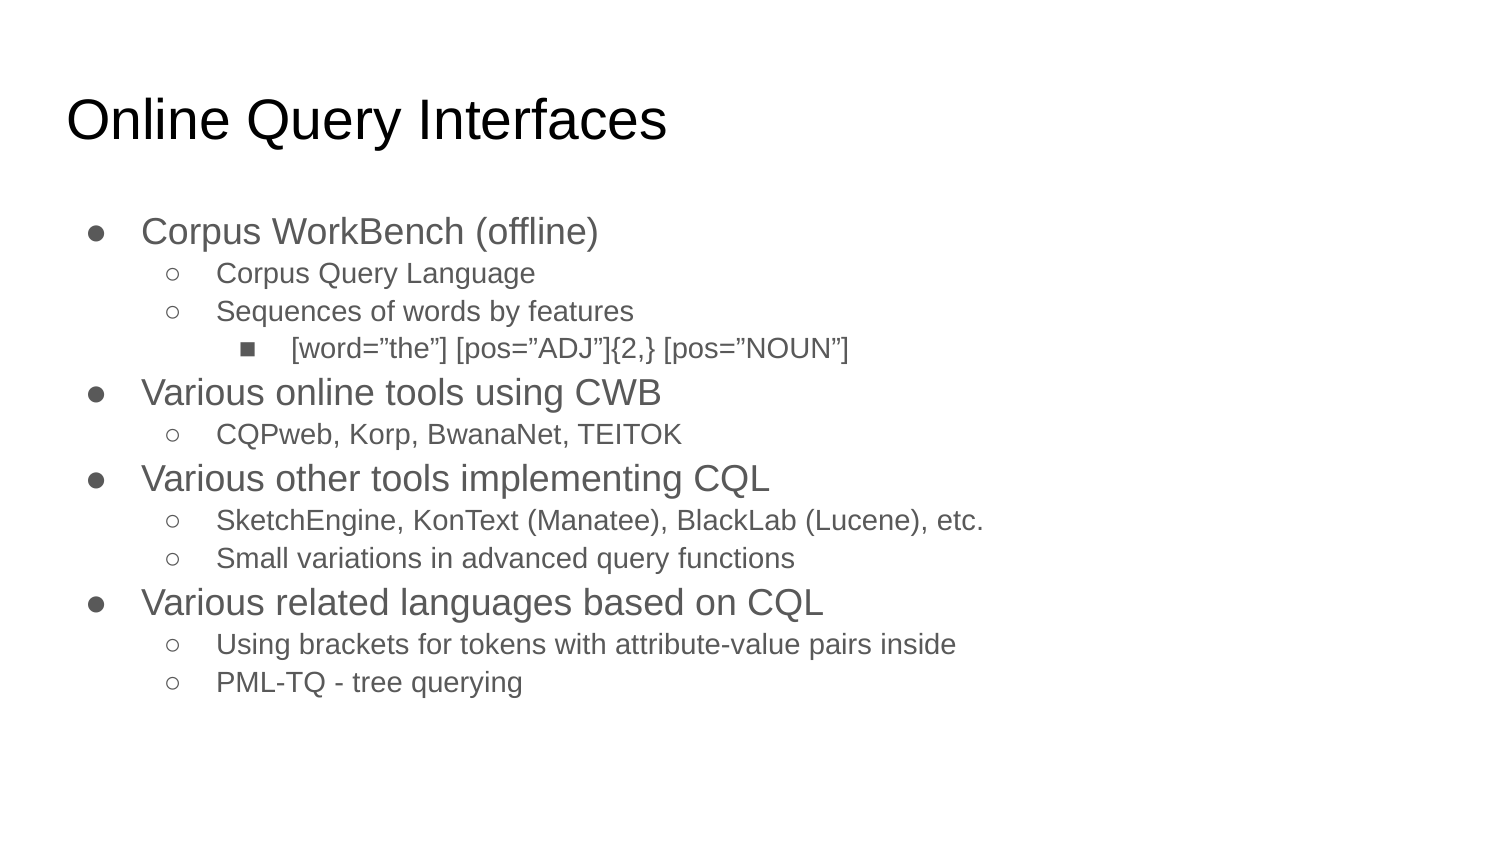

# Online Query Interfaces
Corpus WorkBench (offline)
Corpus Query Language
Sequences of words by features
[word=”the”] [pos=”ADJ”]{2,} [pos=”NOUN”]
Various online tools using CWB
CQPweb, Korp, BwanaNet, TEITOK
Various other tools implementing CQL
SketchEngine, KonText (Manatee), BlackLab (Lucene), etc.
Small variations in advanced query functions
Various related languages based on CQL
Using brackets for tokens with attribute-value pairs inside
PML-TQ - tree querying